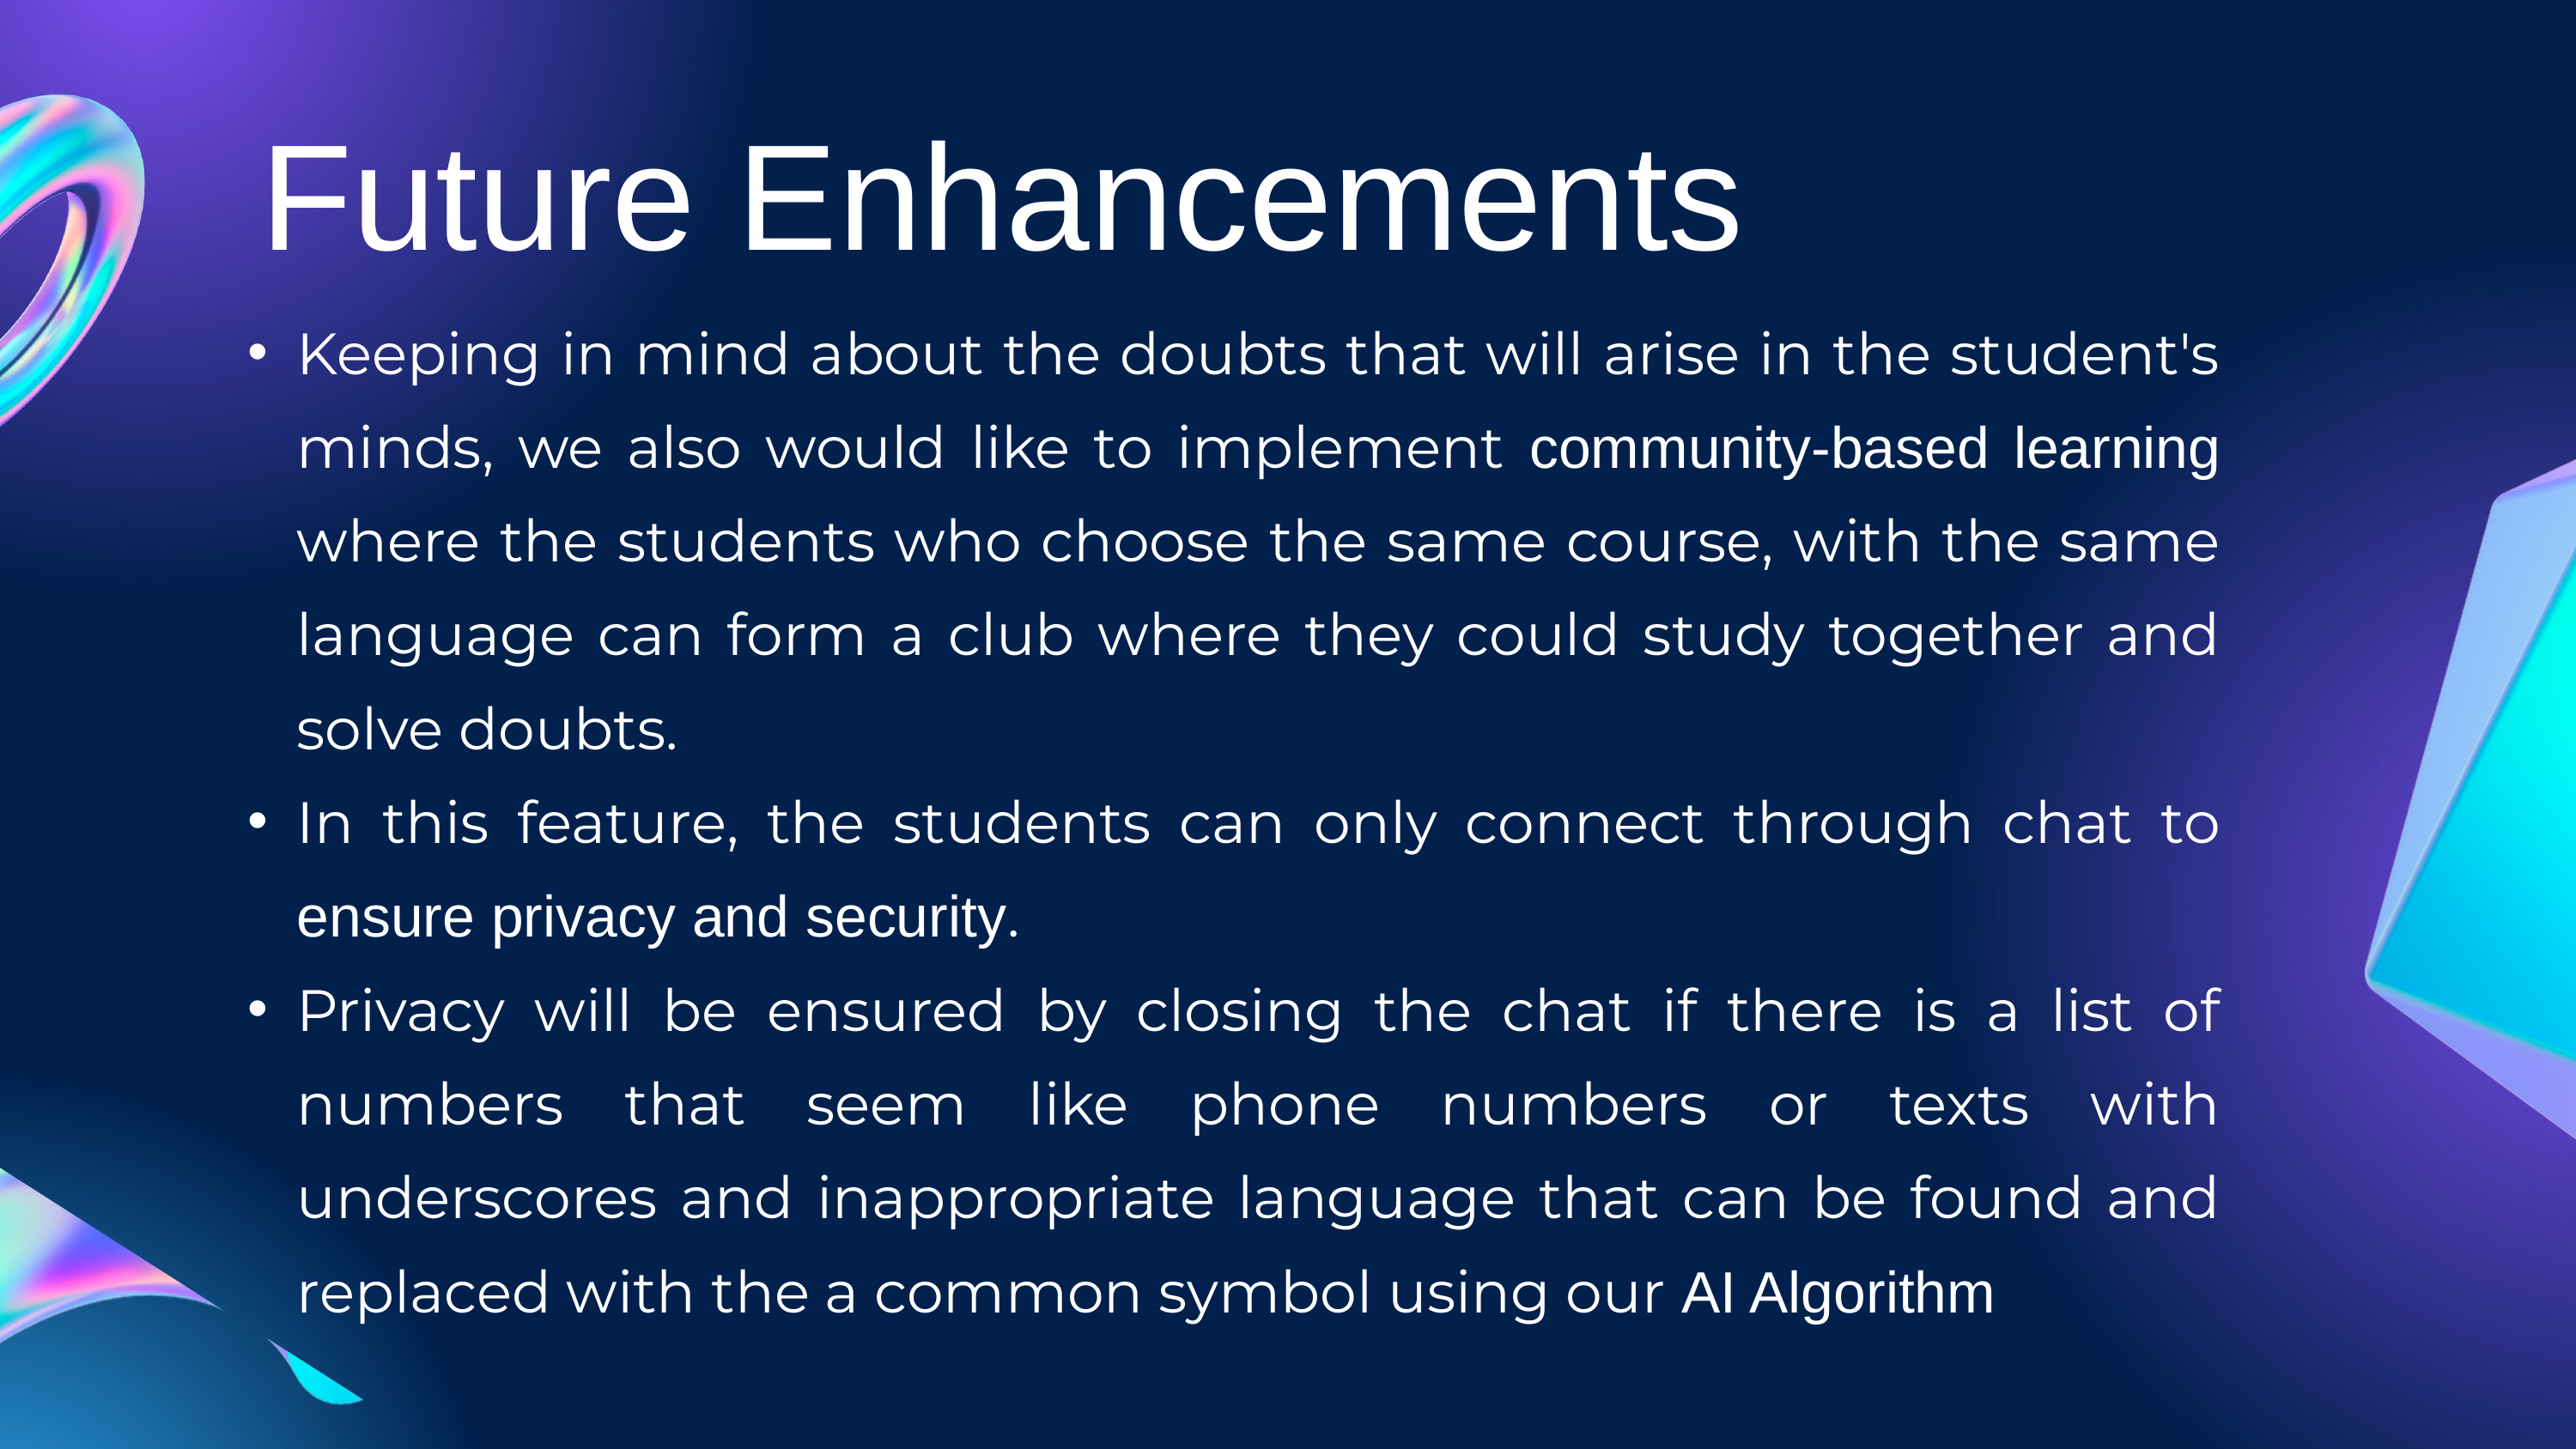

Future Enhancements

Keeping in mind about the doubts that will arise in the student's minds, we also would like to implement community-based learning where the students who choose the same course, with the same language can form a club where they could study together and solve doubts.
In this feature, the students can only connect through chat to ensure privacy and security.
Privacy will be ensured by closing the chat if there is a list of numbers that seem like phone numbers or texts with underscores and inappropriate language that can be found and replaced with the a common symbol using our AI Algorithm